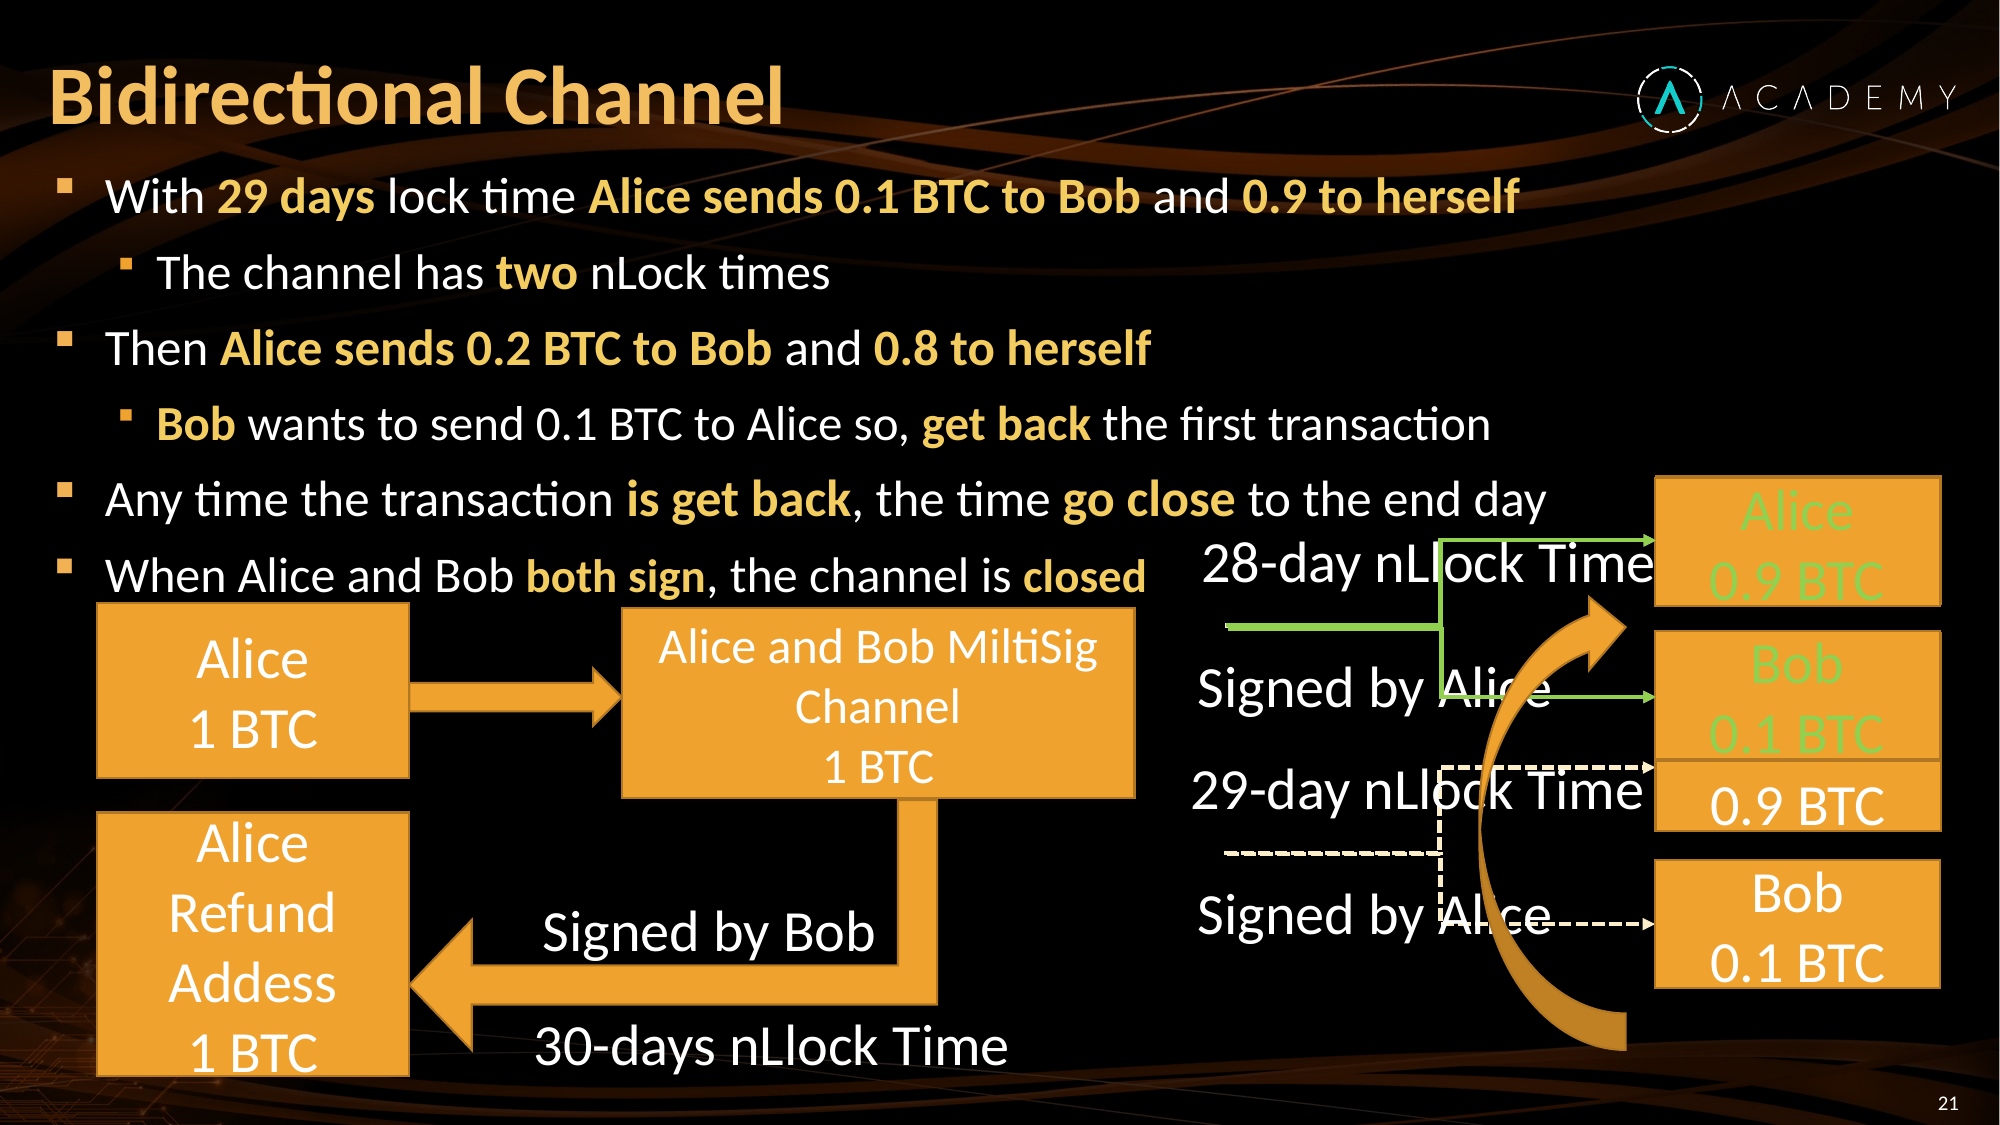

# Bidirectional Channel
With 29 days lock time Alice sends 0.1 BTC to Bob and 0.9 to herself
The channel has two nLock times
Then Alice sends 0.2 BTC to Bob and 0.8 to herself
Bob wants to send 0.1 BTC to Alice so, get back the first transaction
Any time the transaction is get back, the time go close to the end day
When Alice and Bob both sign, the channel is closed
Alice
0.8 BTC
28-day nLlock Time
Bob
0.2 BTC
Signed by Alice
Alice
0.9 BTC
Bob
0.1 BTC

Alice
1 BTC
Alice and Bob MiltiSig Channel
1 BTC

Alice
0.9 BTC
29-day nLlock Time
Bob
0.1 BTC
Signed by Alice
Alice Refund Addess
1 BTC
Signed by Bob
30-days nLlock Time
21